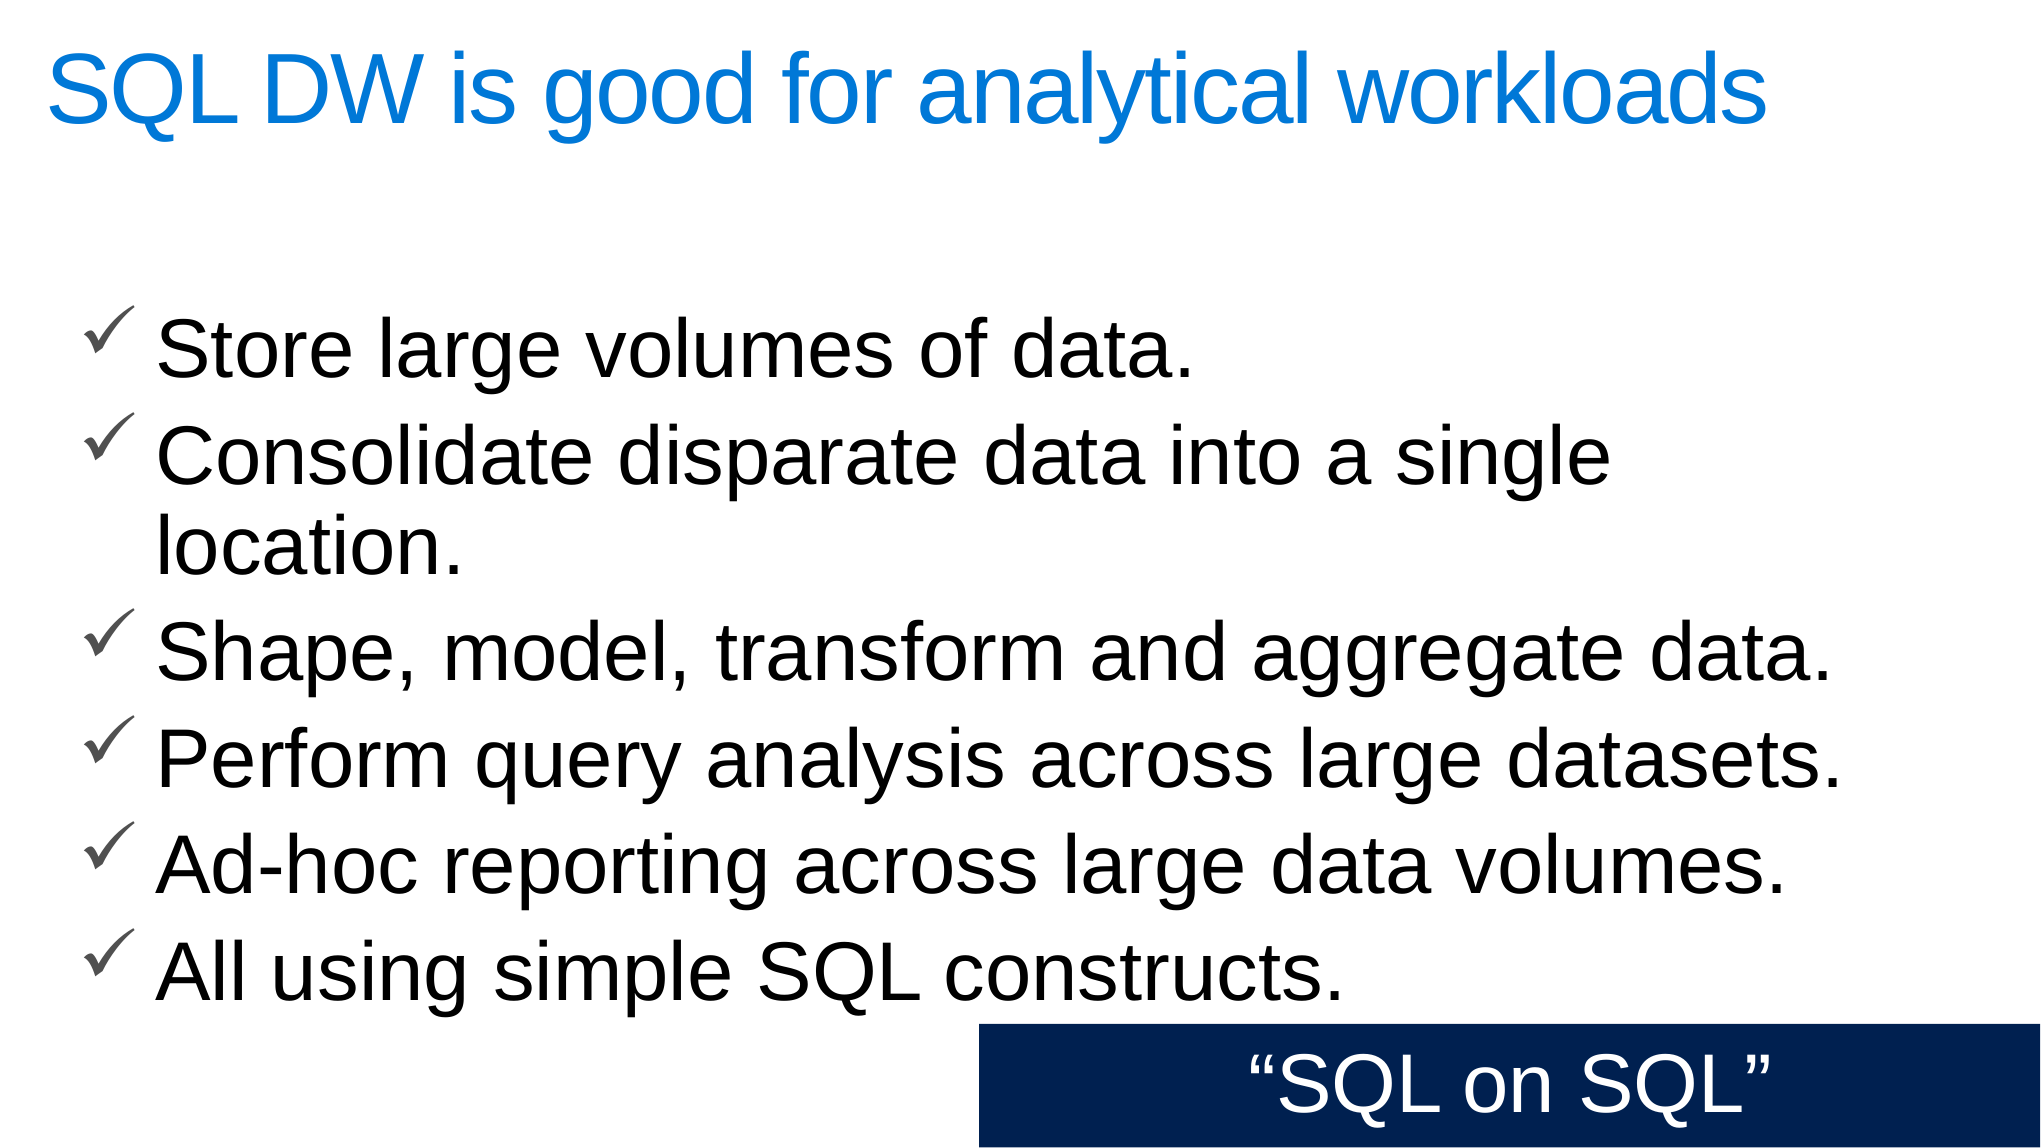

# SQL DW is good for analytical workloads

Store large volumes of data.
Consolidate disparate data into a single location.
Shape, model, transform and aggregate data.
Perform query analysis across large datasets.
Ad-hoc reporting across large data volumes.
All using simple SQL constructs.
“SQL on SQL”